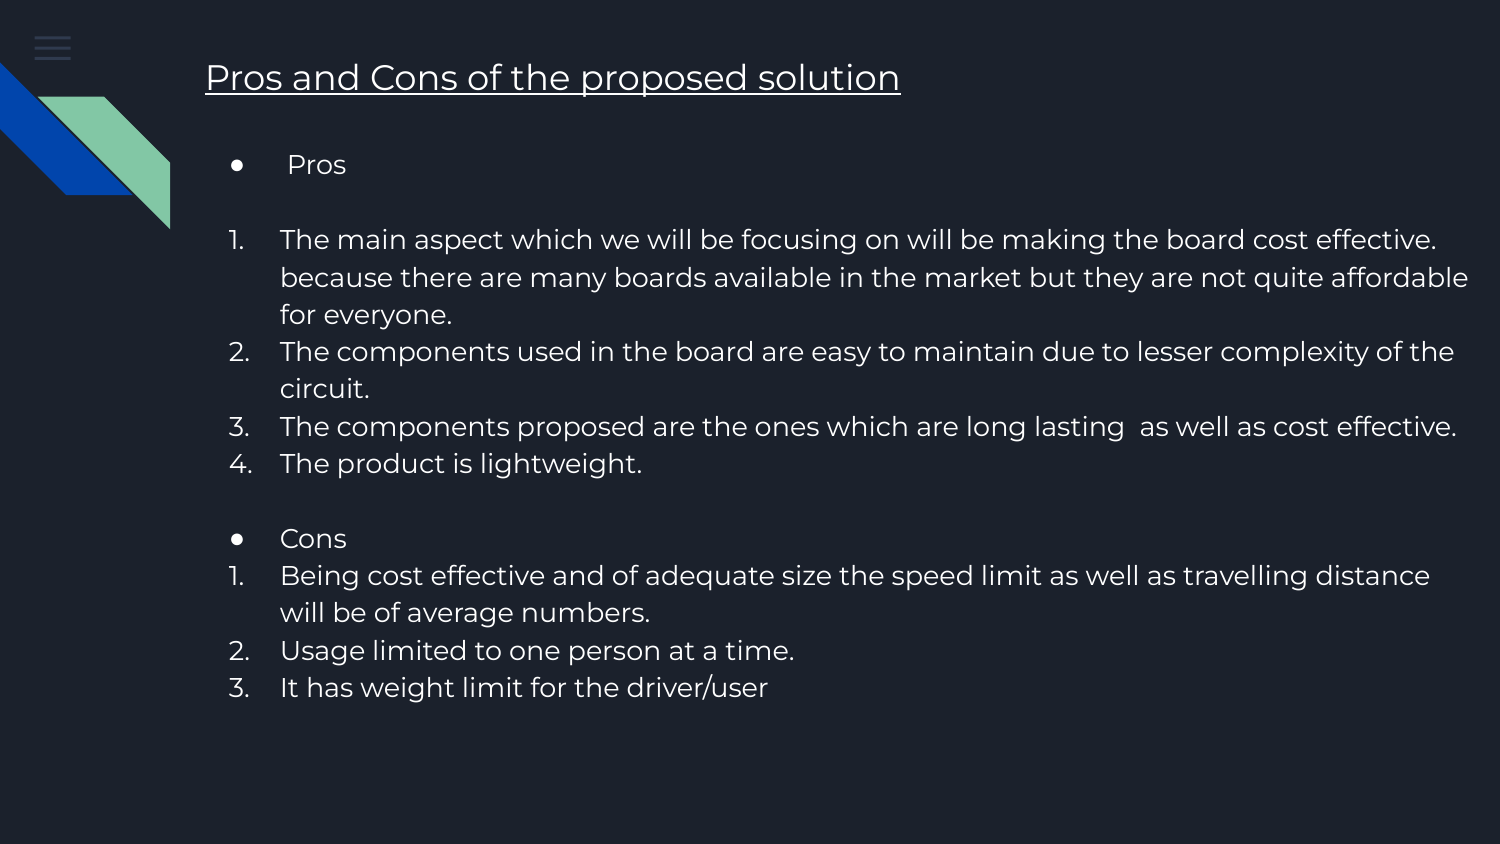

Pros and Cons of the proposed solution

 Pros

The main aspect which we will be focusing on will be making the board cost effective. because there are many boards available in the market but they are not quite affordable for everyone.
The components used in the board are easy to maintain due to lesser complexity of the circuit.
The components proposed are the ones which are long lasting  as well as cost effective.
The product is lightweight.

Cons
Being cost effective and of adequate size the speed limit as well as travelling distance will be of average numbers.
Usage limited to one person at a time.
It has weight limit for the driver/user